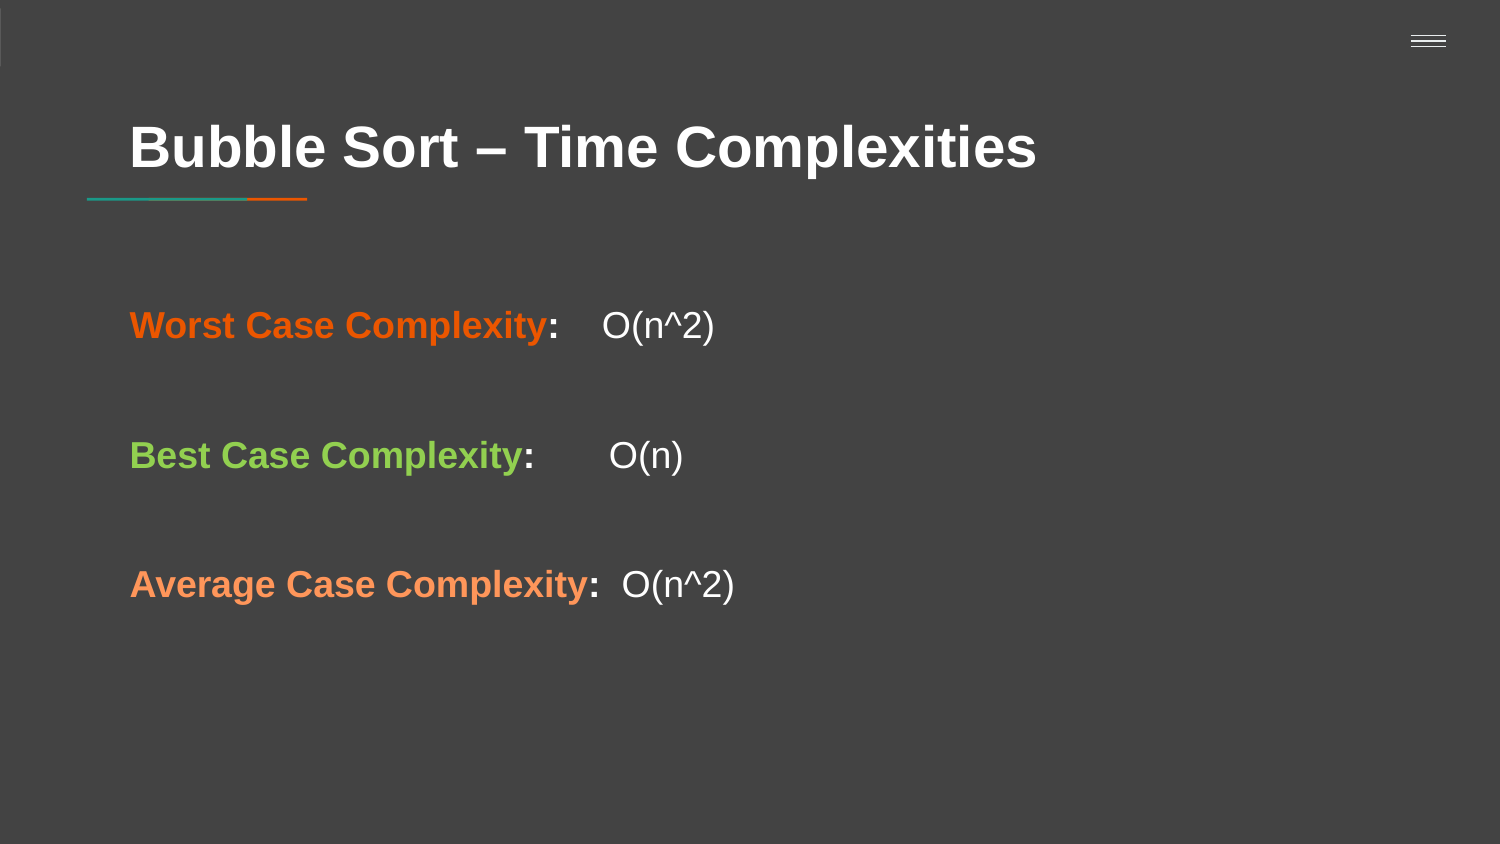

# Bubble Sort – Time Complexities
Worst Case Complexity:    O(n^2)

Best Case Complexity:       O(n)

Average Case Complexity:  O(n^2)